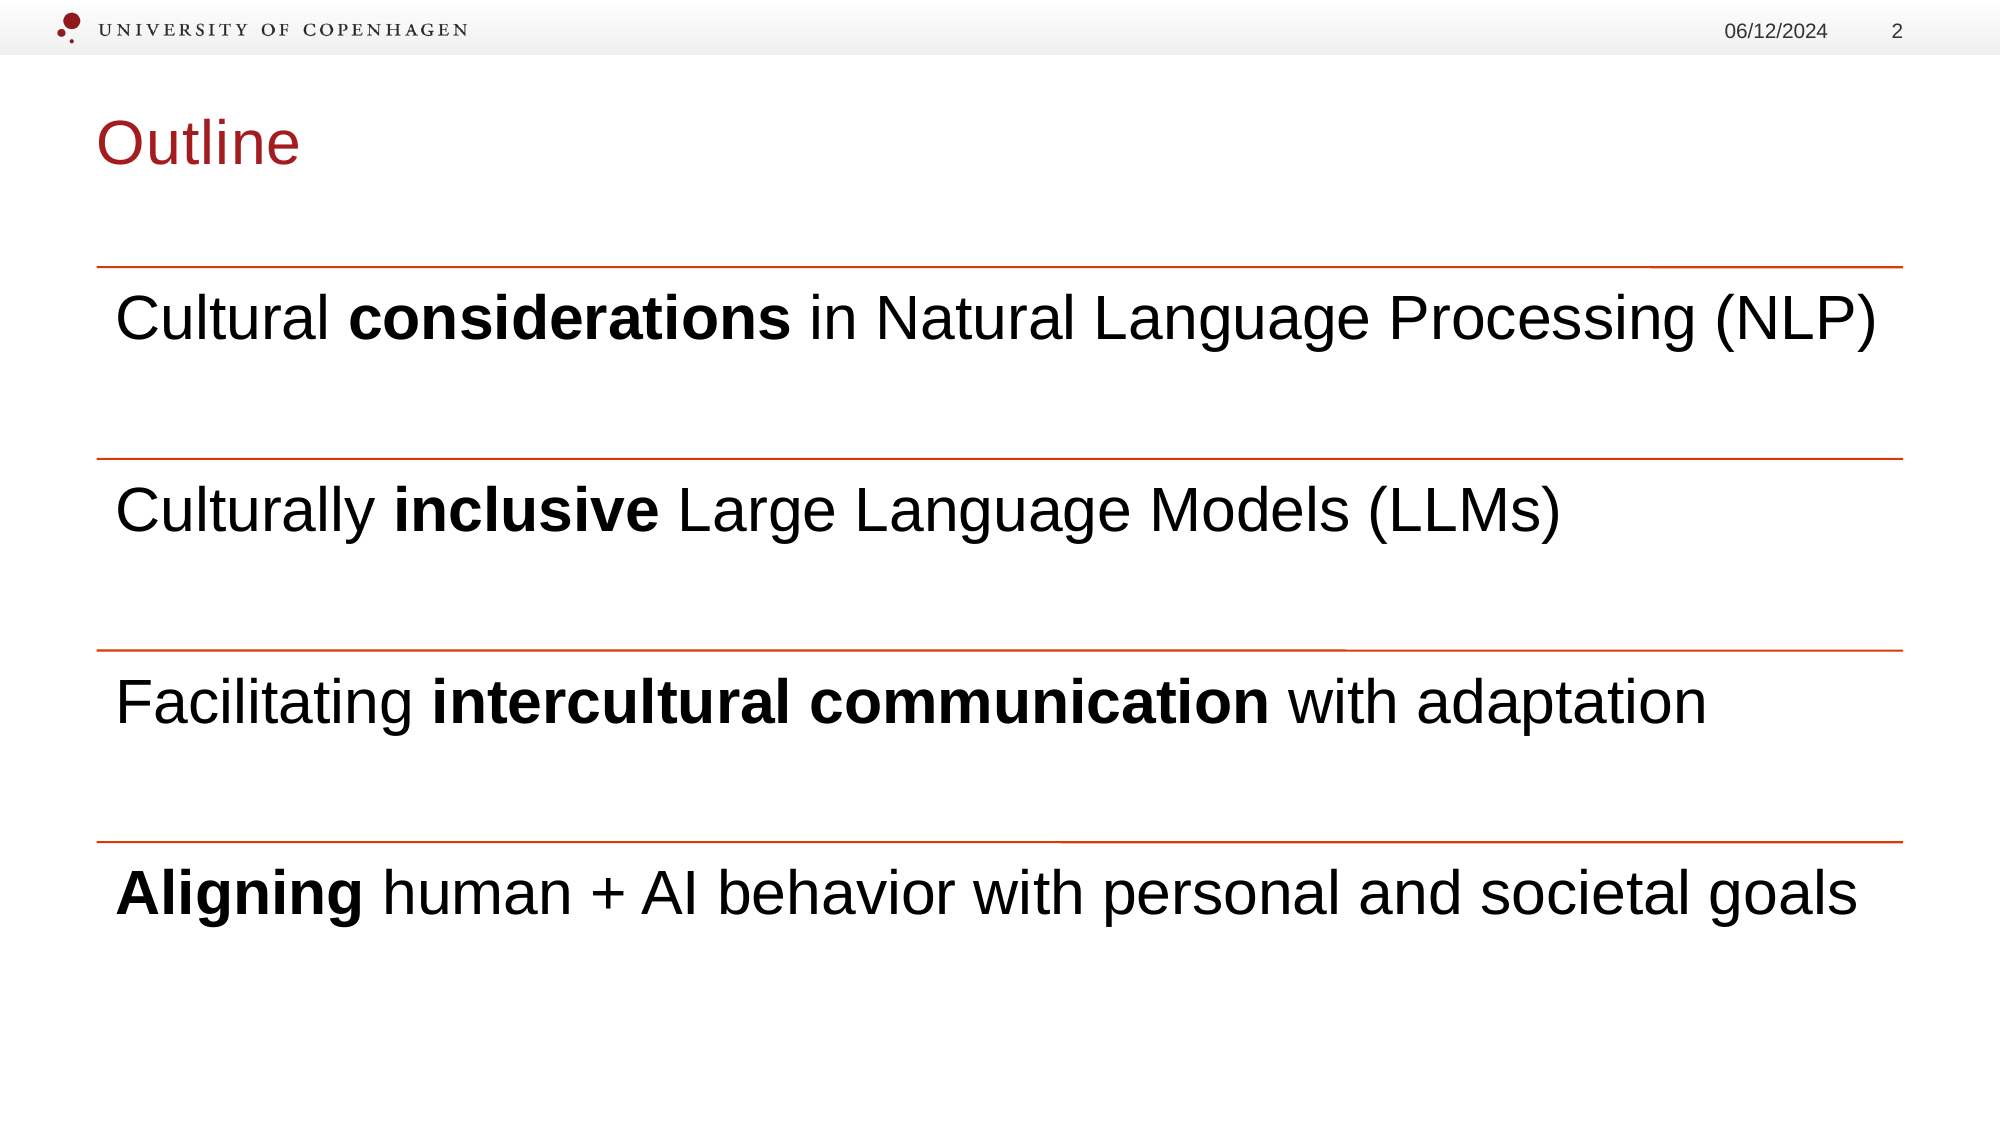

06/12/2024
2
# Outline
Cultural considerations in Natural Language Processing (NLP)
Culturally inclusive Large Language Models (LLMs)
Facilitating intercultural communication with adaptation
Aligning human + AI behavior with personal and societal goals